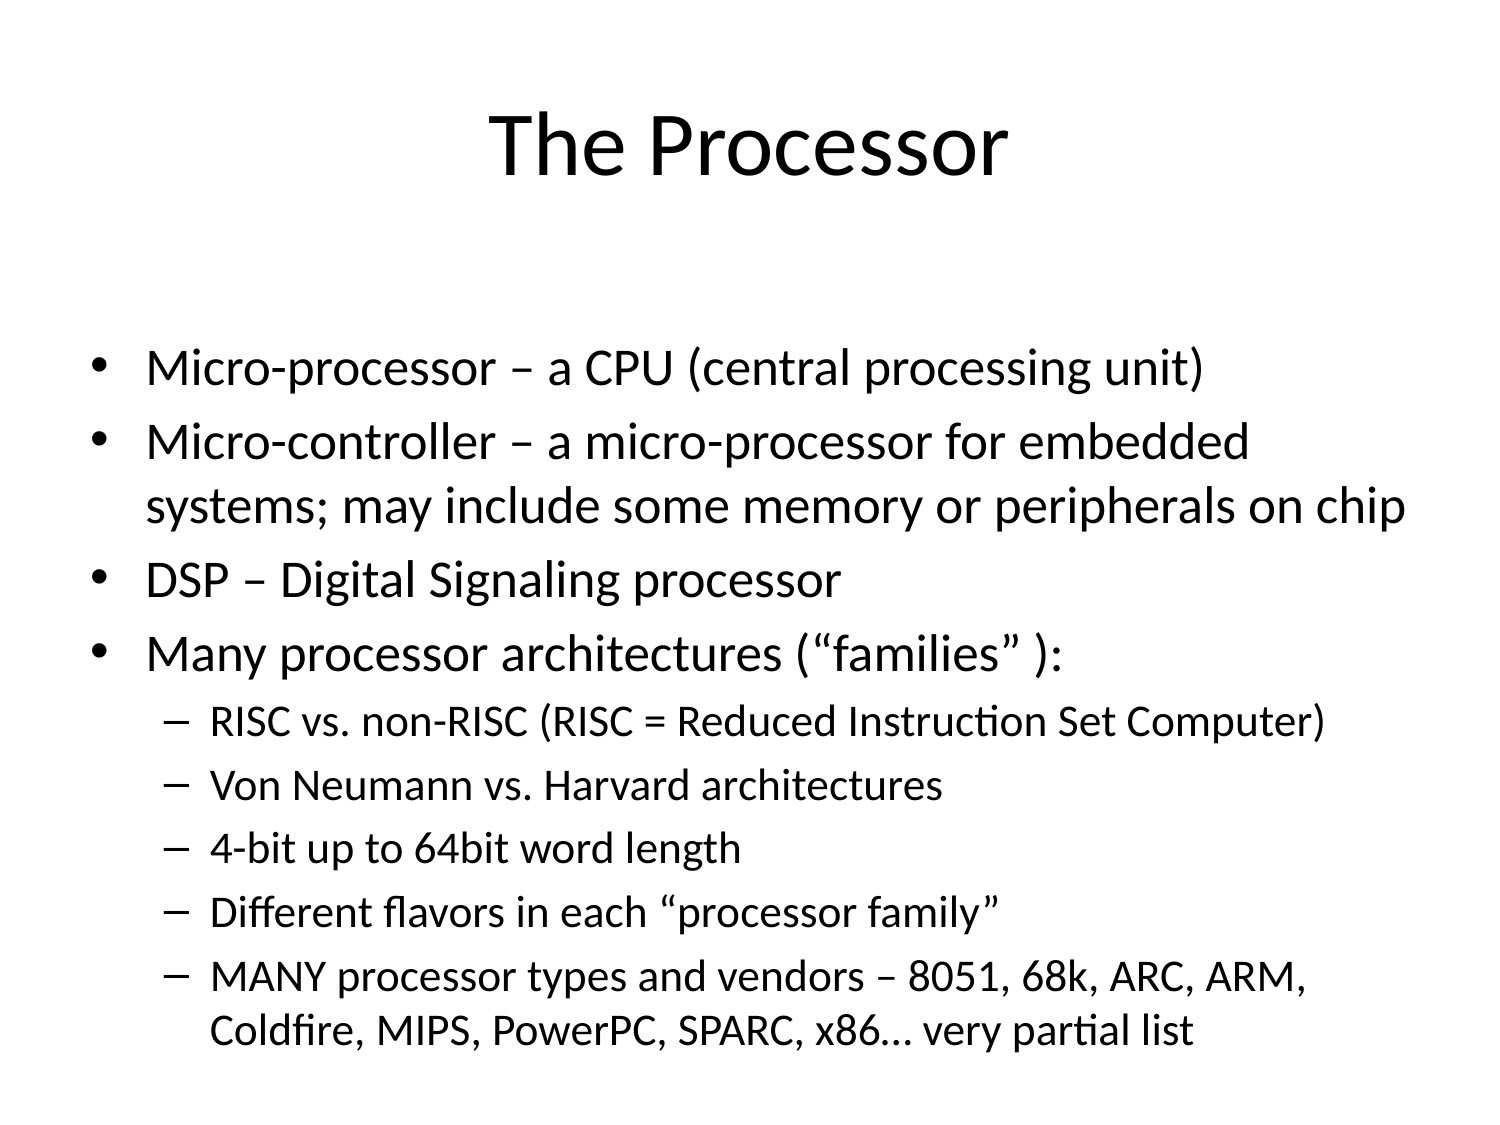

# The Processor
Micro-processor – a CPU (central processing unit)
Micro-controller – a micro-processor for embedded systems; may include some memory or peripherals on chip
DSP – Digital Signaling processor
Many processor architectures (“families” ):
RISC vs. non-RISC (RISC = Reduced Instruction Set Computer)
Von Neumann vs. Harvard architectures
4-bit up to 64bit word length
Different flavors in each “processor family”
MANY processor types and vendors – 8051, 68k, ARC, ARM, Coldfire, MIPS, PowerPC, SPARC, x86… very partial list